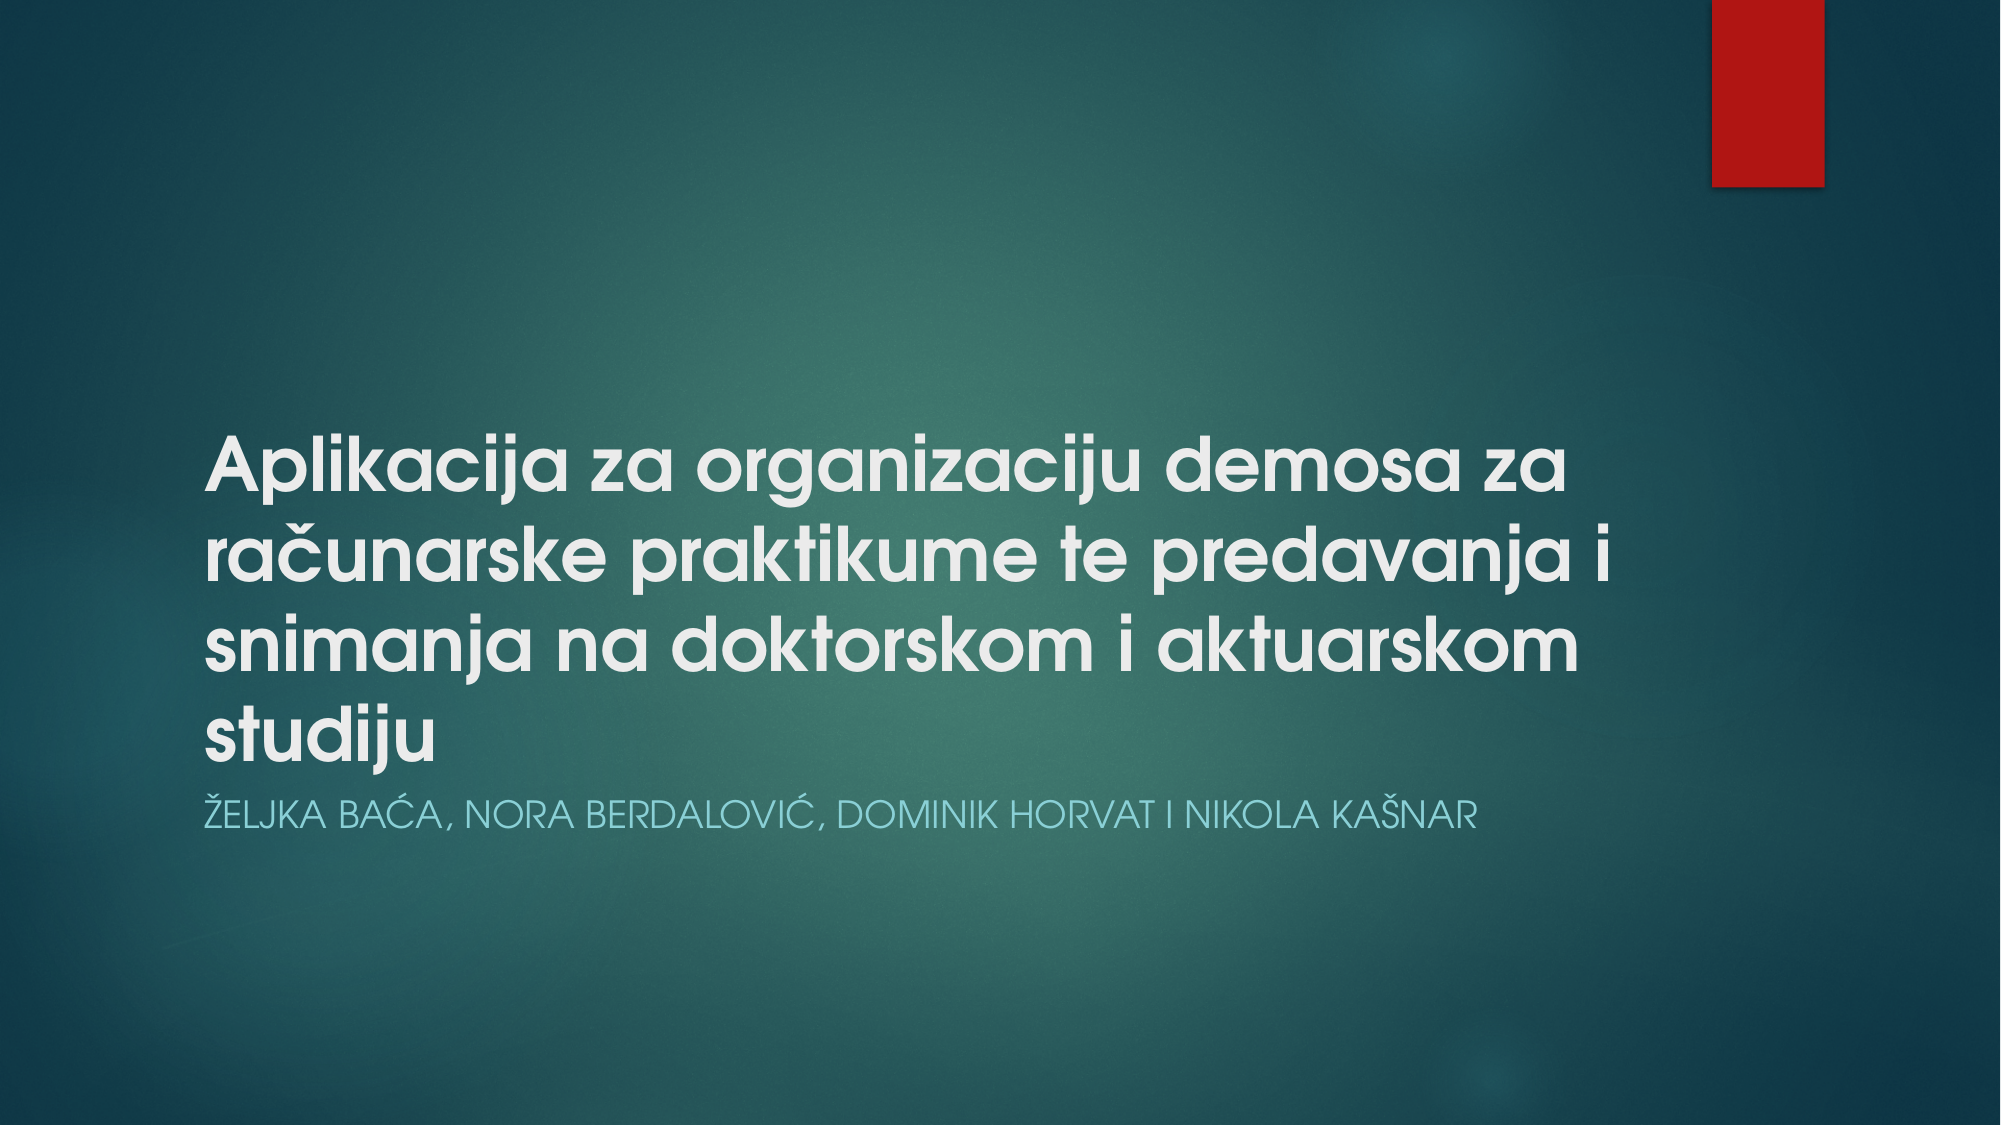

# Aplikacija za organizaciju demosa za računarske praktikume te predavanja i snimanja na doktorskom i aktuarskom studiju
Željka Baća, Nora berdalović, DOMINIK HORVAT I NIKOLA KAŠNAR